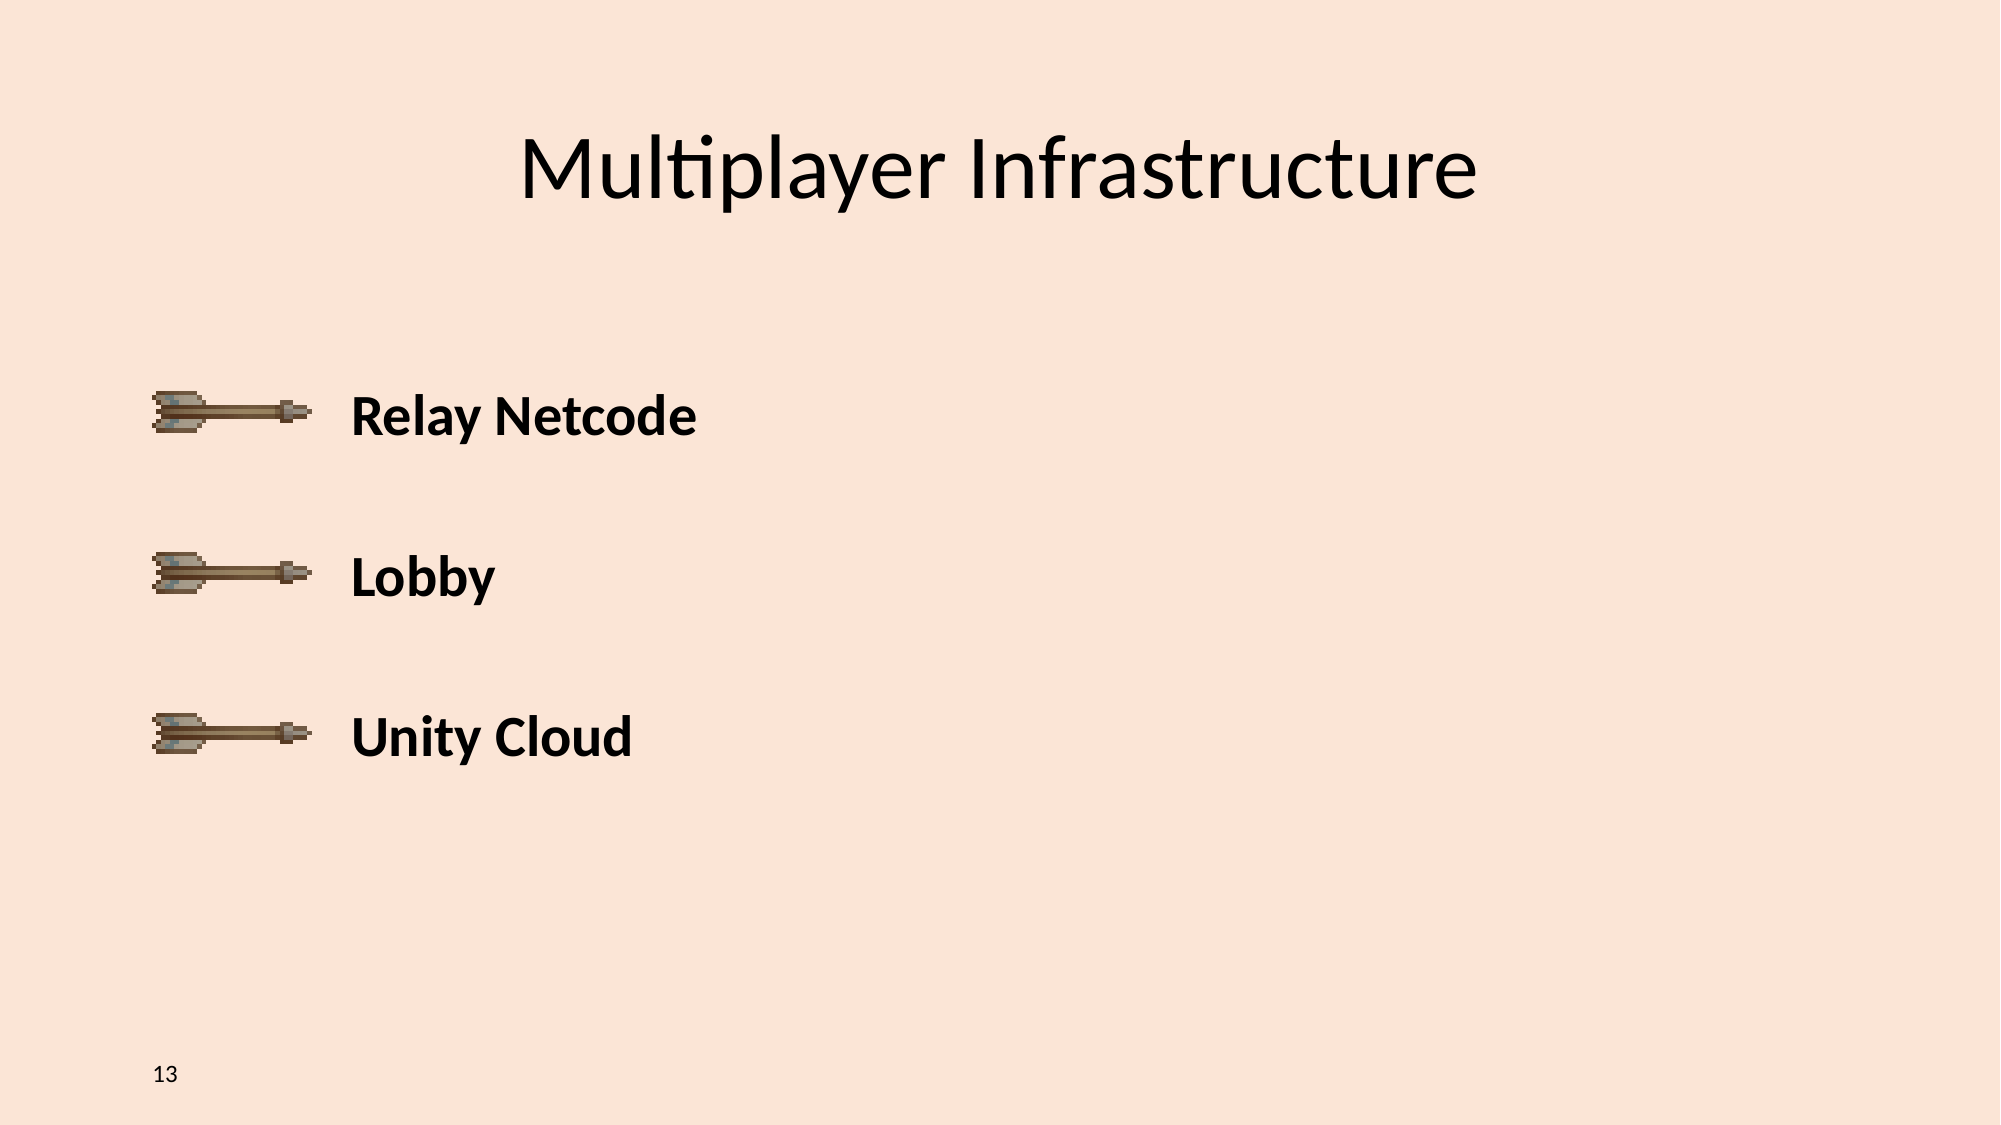

# Multiplayer Infrastructure
   Relay Netcode
   Lobby
   Unity Cloud

13